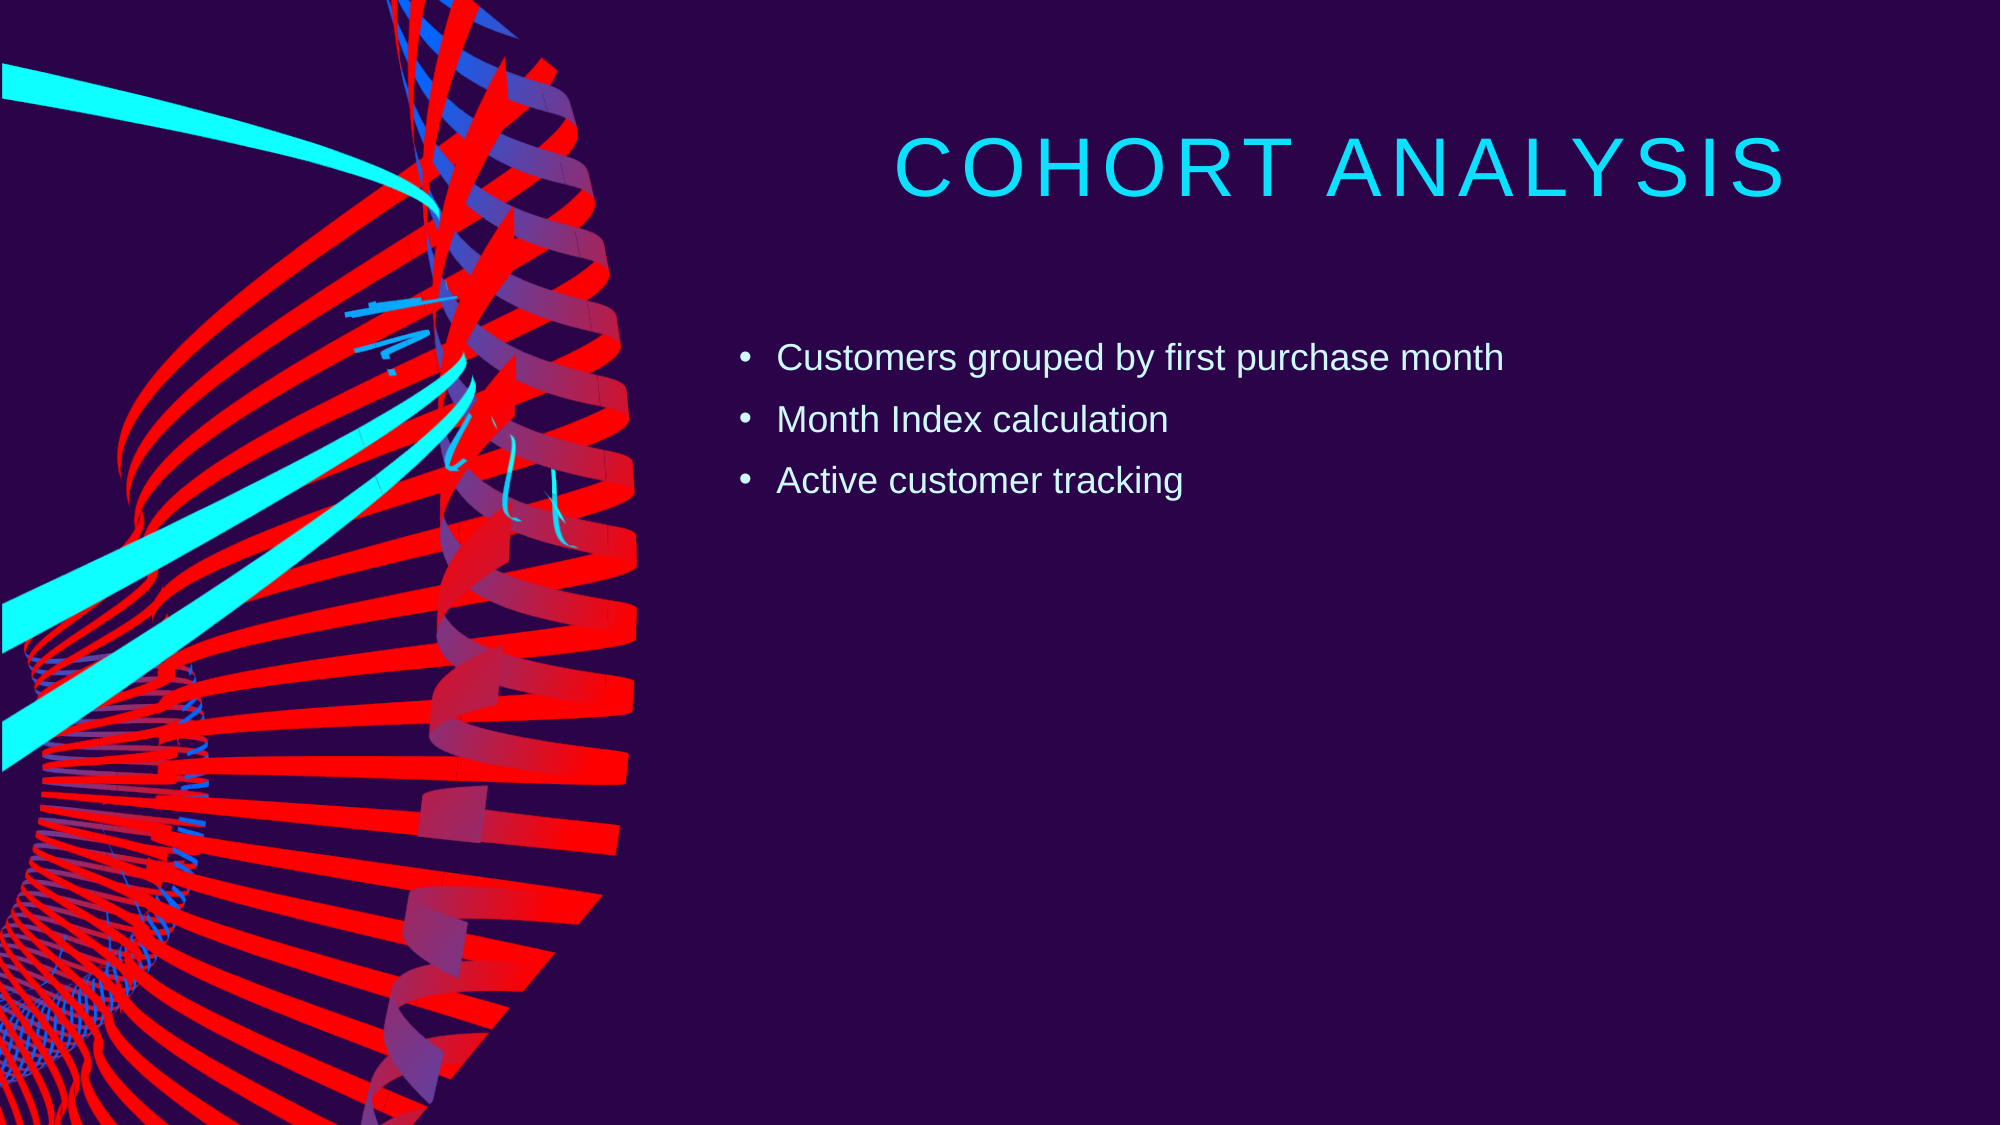

# Cohort Analysis
Customers grouped by first purchase month
Month Index calculation
Active customer tracking